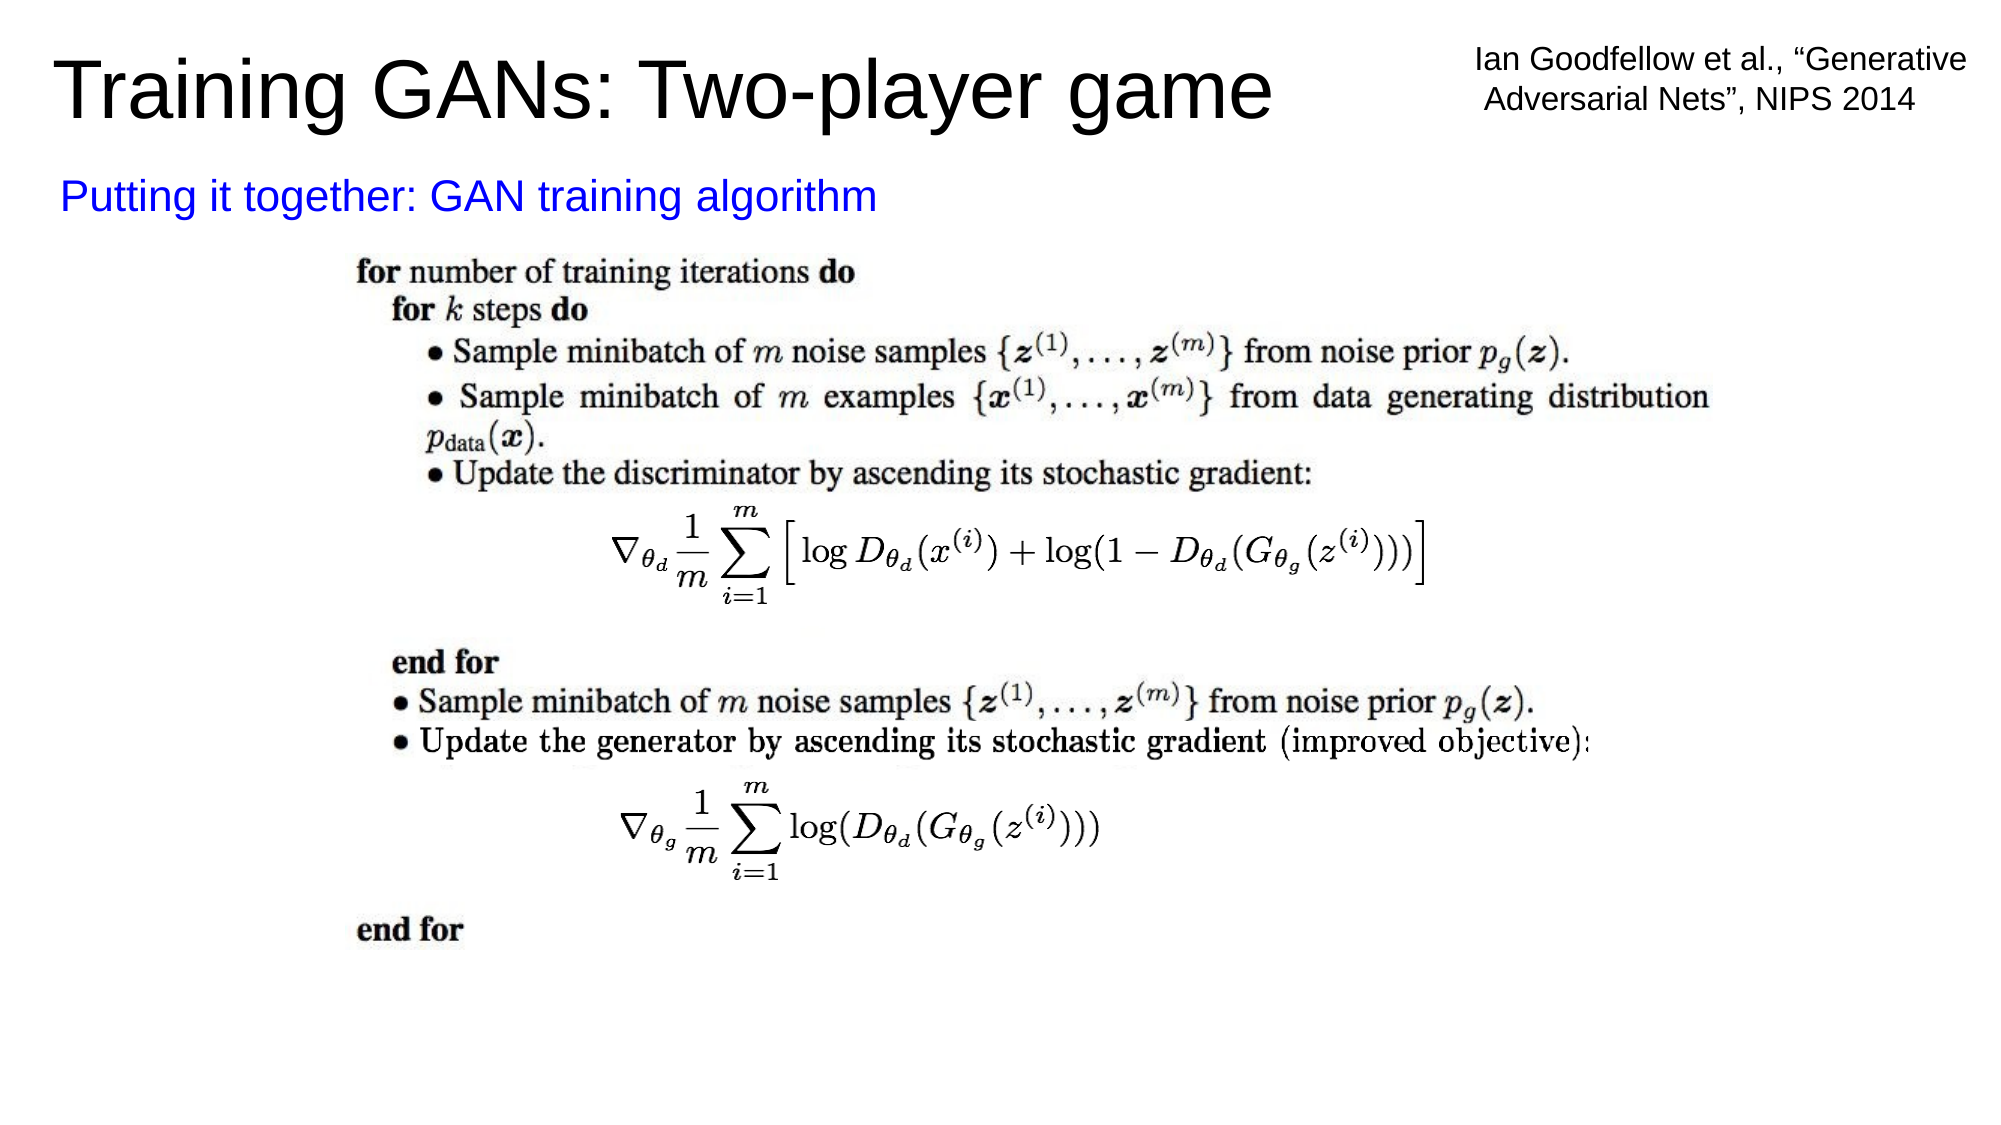

Training GANs: Two-player game
Ian Goodfellow et al., “Generative  Adversarial Nets”, NIPS 2014
Putting it together: GAN training algorithm

Lecture 13 -
Fei-Fei Li & Justin Johnson & Serena Yeung
May 18, 2017
11
3